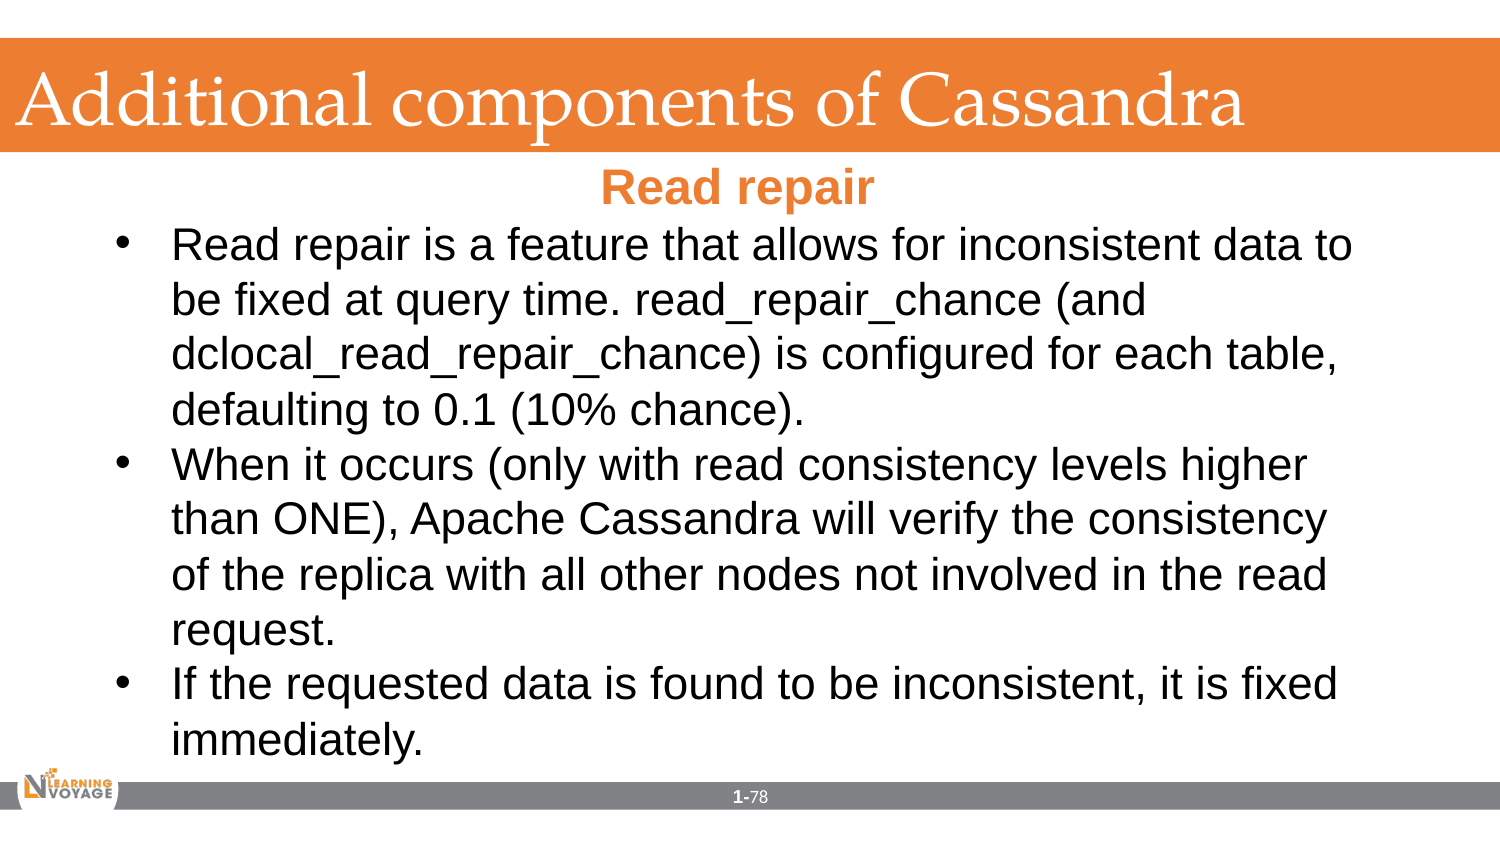

Additional components of Cassandra
Read repair
Read repair is a feature that allows for inconsistent data to be fixed at query time. read_repair_chance (and dclocal_read_repair_chance) is configured for each table, defaulting to 0.1 (10% chance).
When it occurs (only with read consistency levels higher than ONE), Apache Cassandra will verify the consistency of the replica with all other nodes not involved in the read request.
If the requested data is found to be inconsistent, it is fixed immediately.
1-78